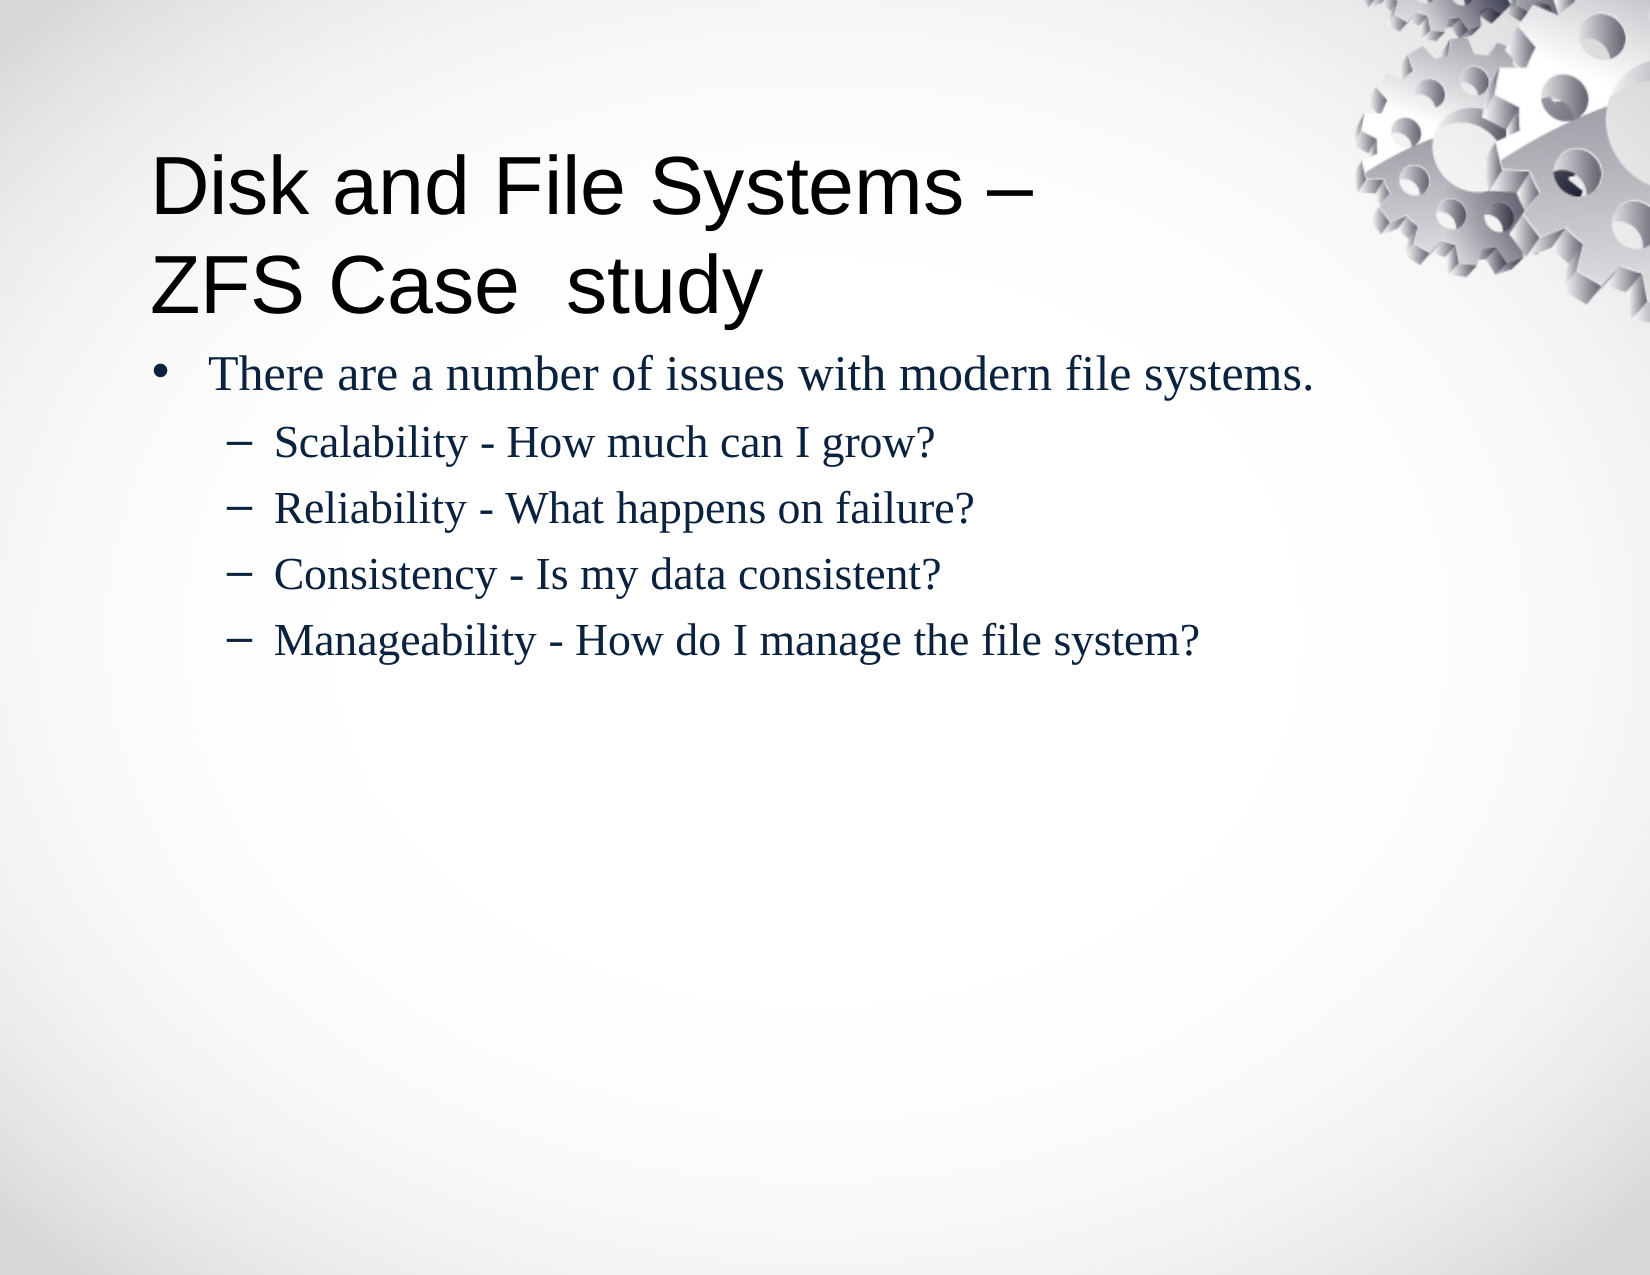

# Disk and File Systems – ZFS Case  study
There are a number of issues with modern file systems.
Scalability - How much can I grow?
Reliability - What happens on failure?
Consistency - Is my data consistent?
Manageability - How do I manage the file system?